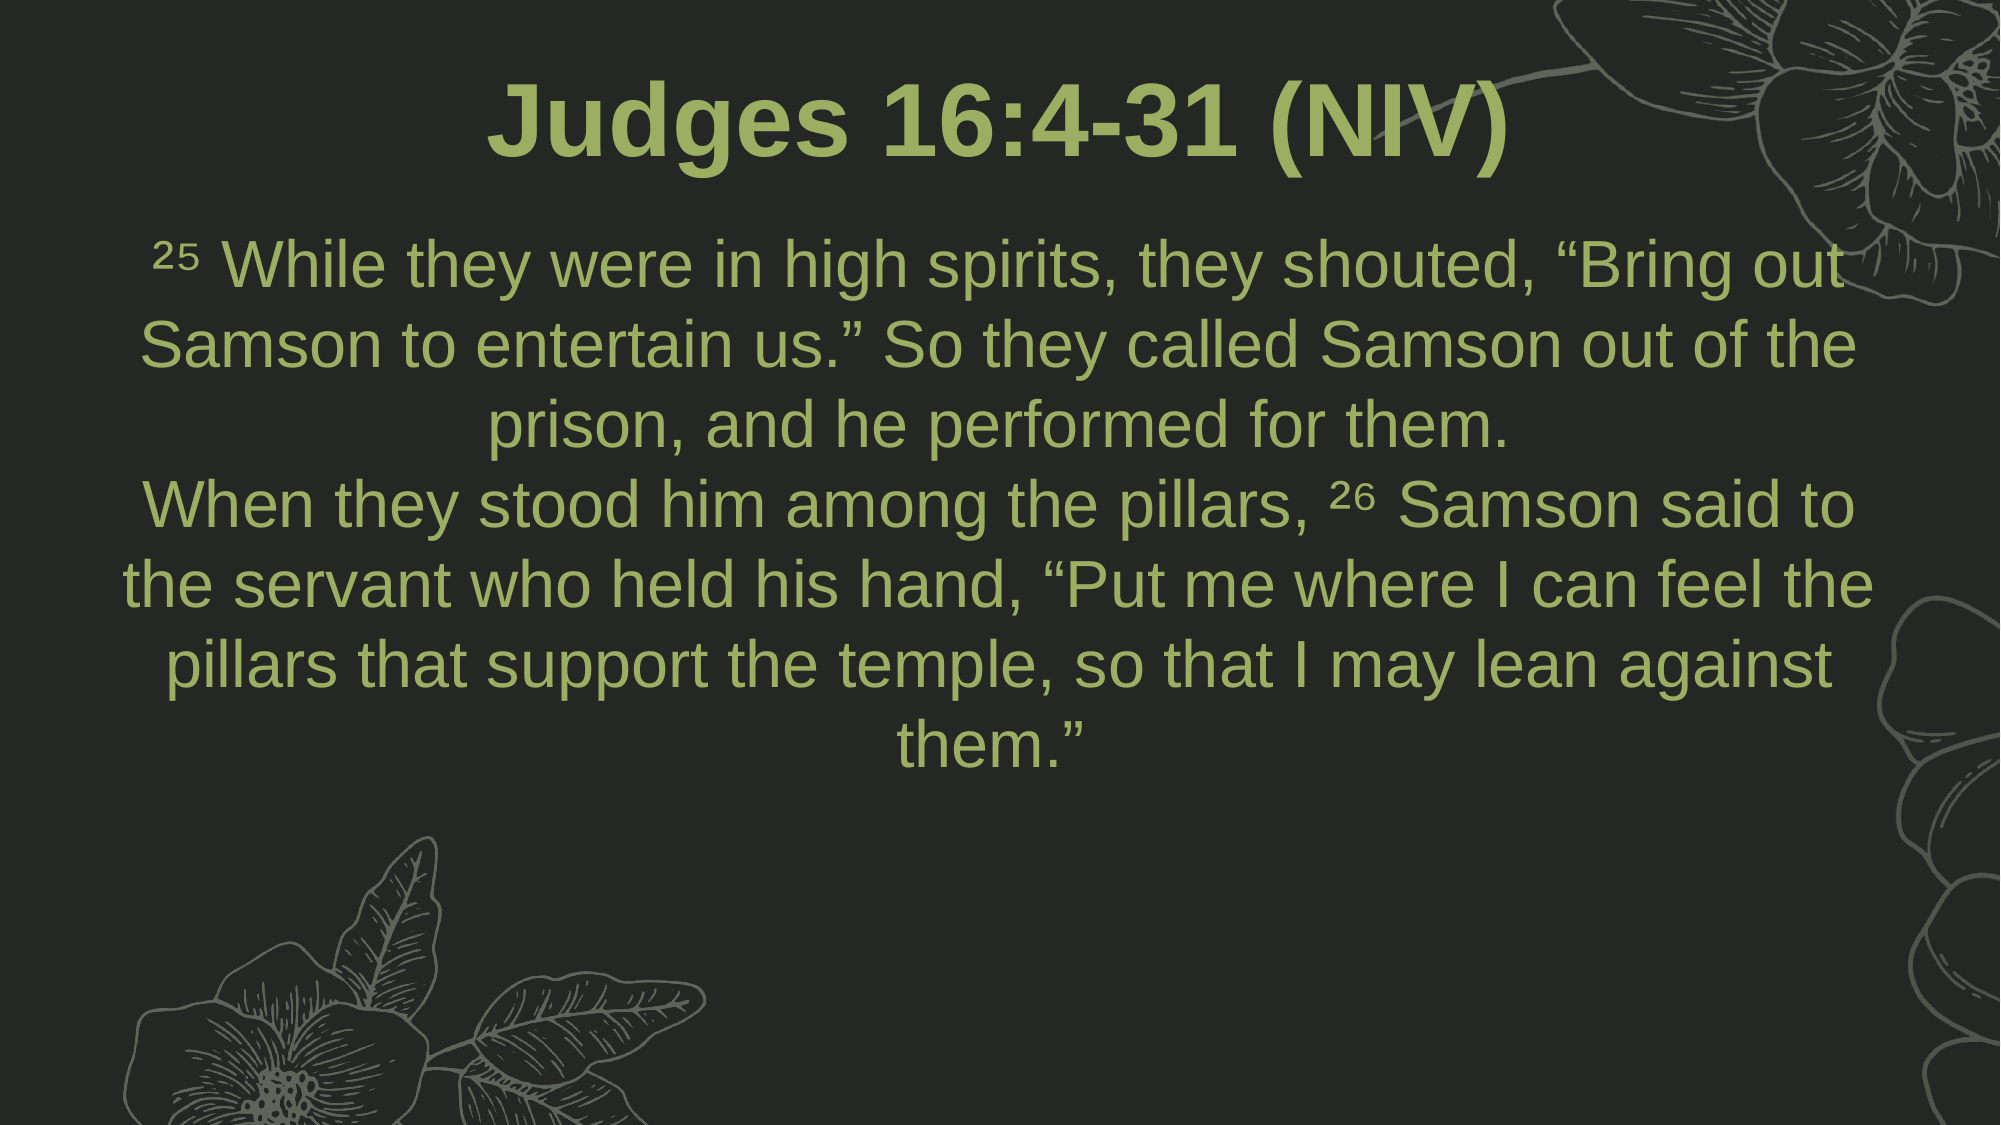

Judges 16:4-31 (NIV)
²⁵ While they were in high spirits, they shouted, “Bring out Samson to entertain us.” So they called Samson out of the prison, and he performed for them.
When they stood him among the pillars, ²⁶ Samson said to the servant who held his hand, “Put me where I can feel the pillars that support the temple, so that I may lean against them.”